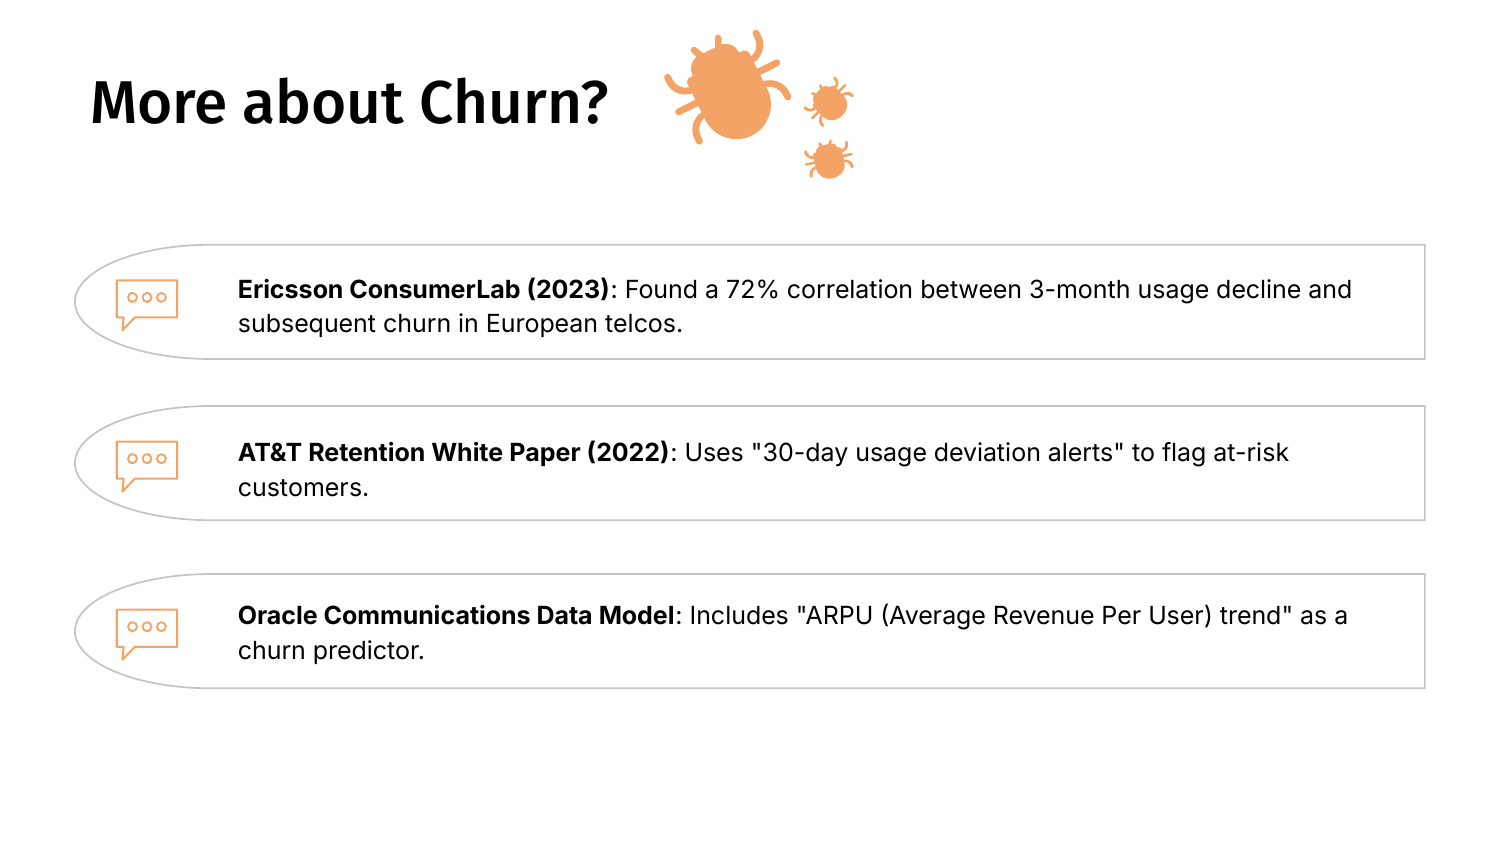

More about Churn?

Ericsson ConsumerLab (2023): Found a 72% correlation between 3-month usage decline and subsequent churn in European telcos.

AT&T Retention White Paper (2022): Uses "30-day usage deviation alerts" to flag at-risk customers.

Oracle Communications Data Model: Includes "ARPU (Average Revenue Per User) trend" as a churn predictor.